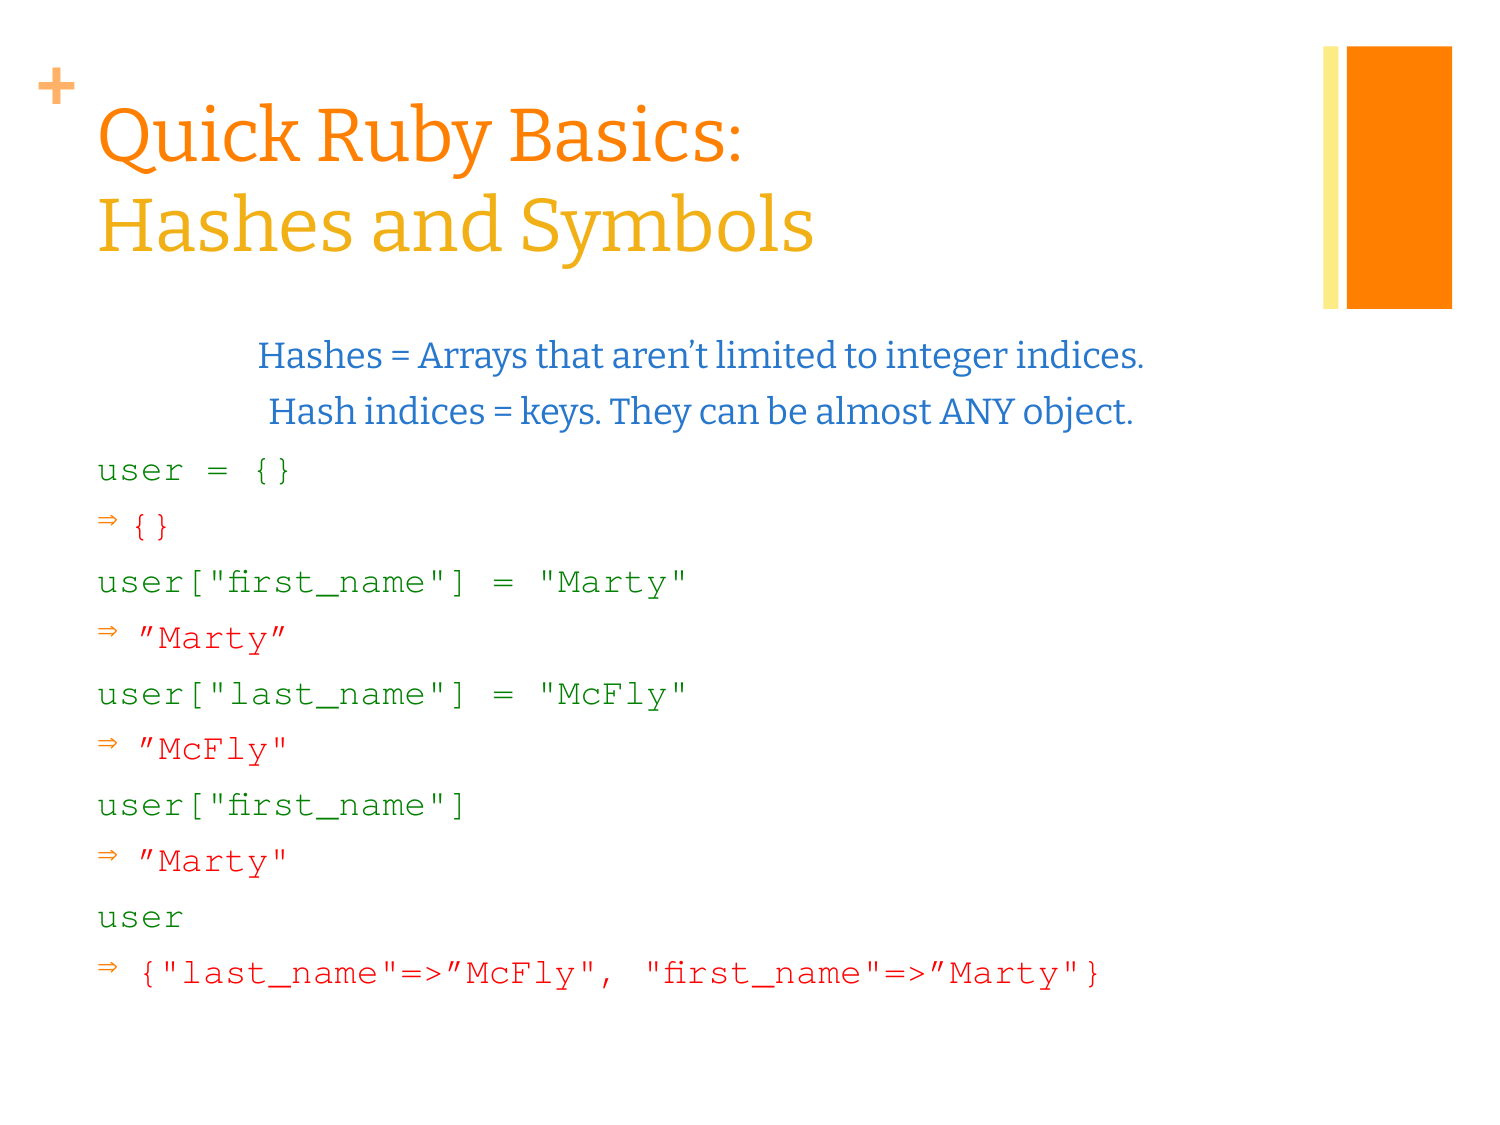

# Quick Ruby Basics: Hashes and Symbols
Hashes = Arrays that aren’t limited to integer indices.
Hash indices = keys. They can be almost ANY object.
user = {}
{}
user["first_name"] = "Marty"
”Marty”
user["last_name"] = "McFly"
”McFly"
user["first_name"]
”Marty"
user
{"last_name"=>”McFly", "first_name"=>”Marty"}